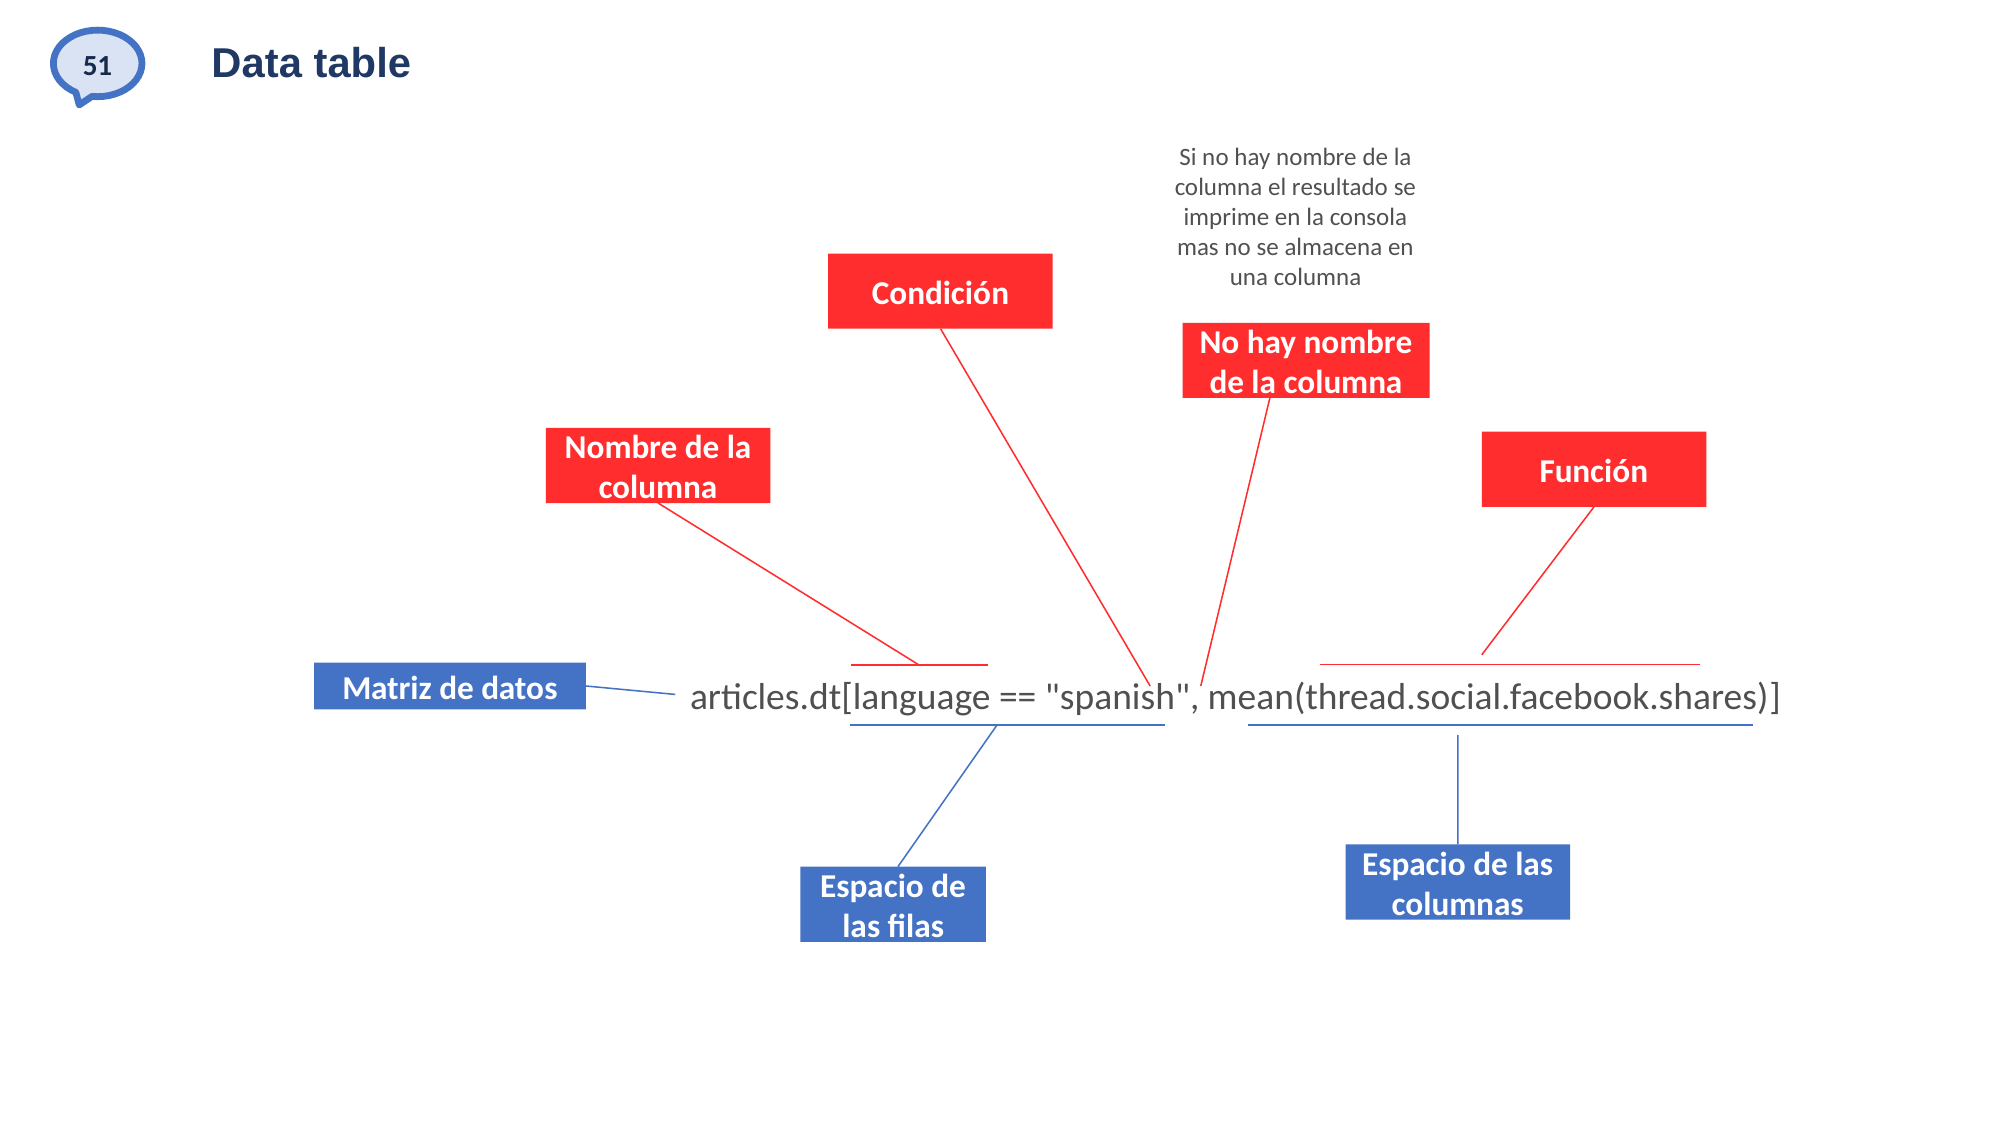

51
# Data table
Si no hay nombre de la columna el resultado se imprime en la consola mas no se almacena en una columna
Condición
No hay nombre de la columna
Nombre de la columna
Función
Matriz de datos
articles.dt[language == "spanish", mean(thread.social.facebook.shares)]
Espacio de las columnas
Espacio de las filas